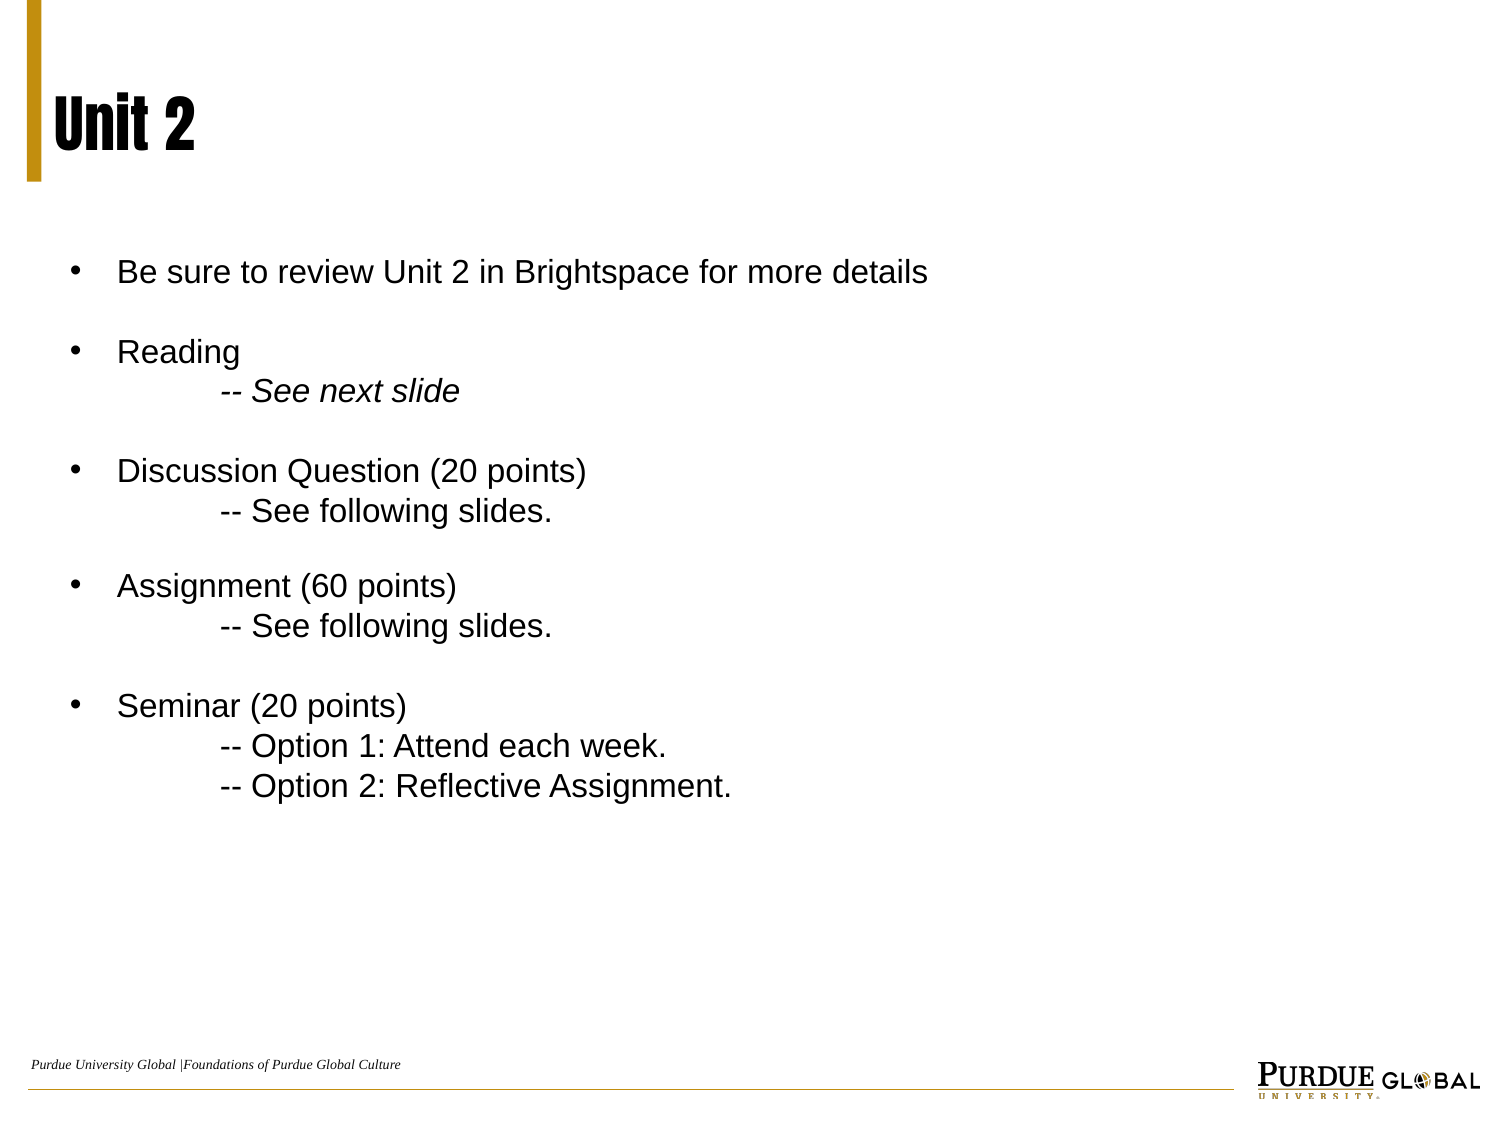

Unit 2

Be sure to review Unit 2 in Brightspace for more details

Reading
	-- See next slide

Discussion Question (20 points)
	-- See following slides.

Assignment (60 points)
	-- See following slides.

Seminar (20 points)
	-- Option 1: Attend each week.
	-- Option 2: Reflective Assignment.

Purdue University Global |Foundations of Purdue Global Culture